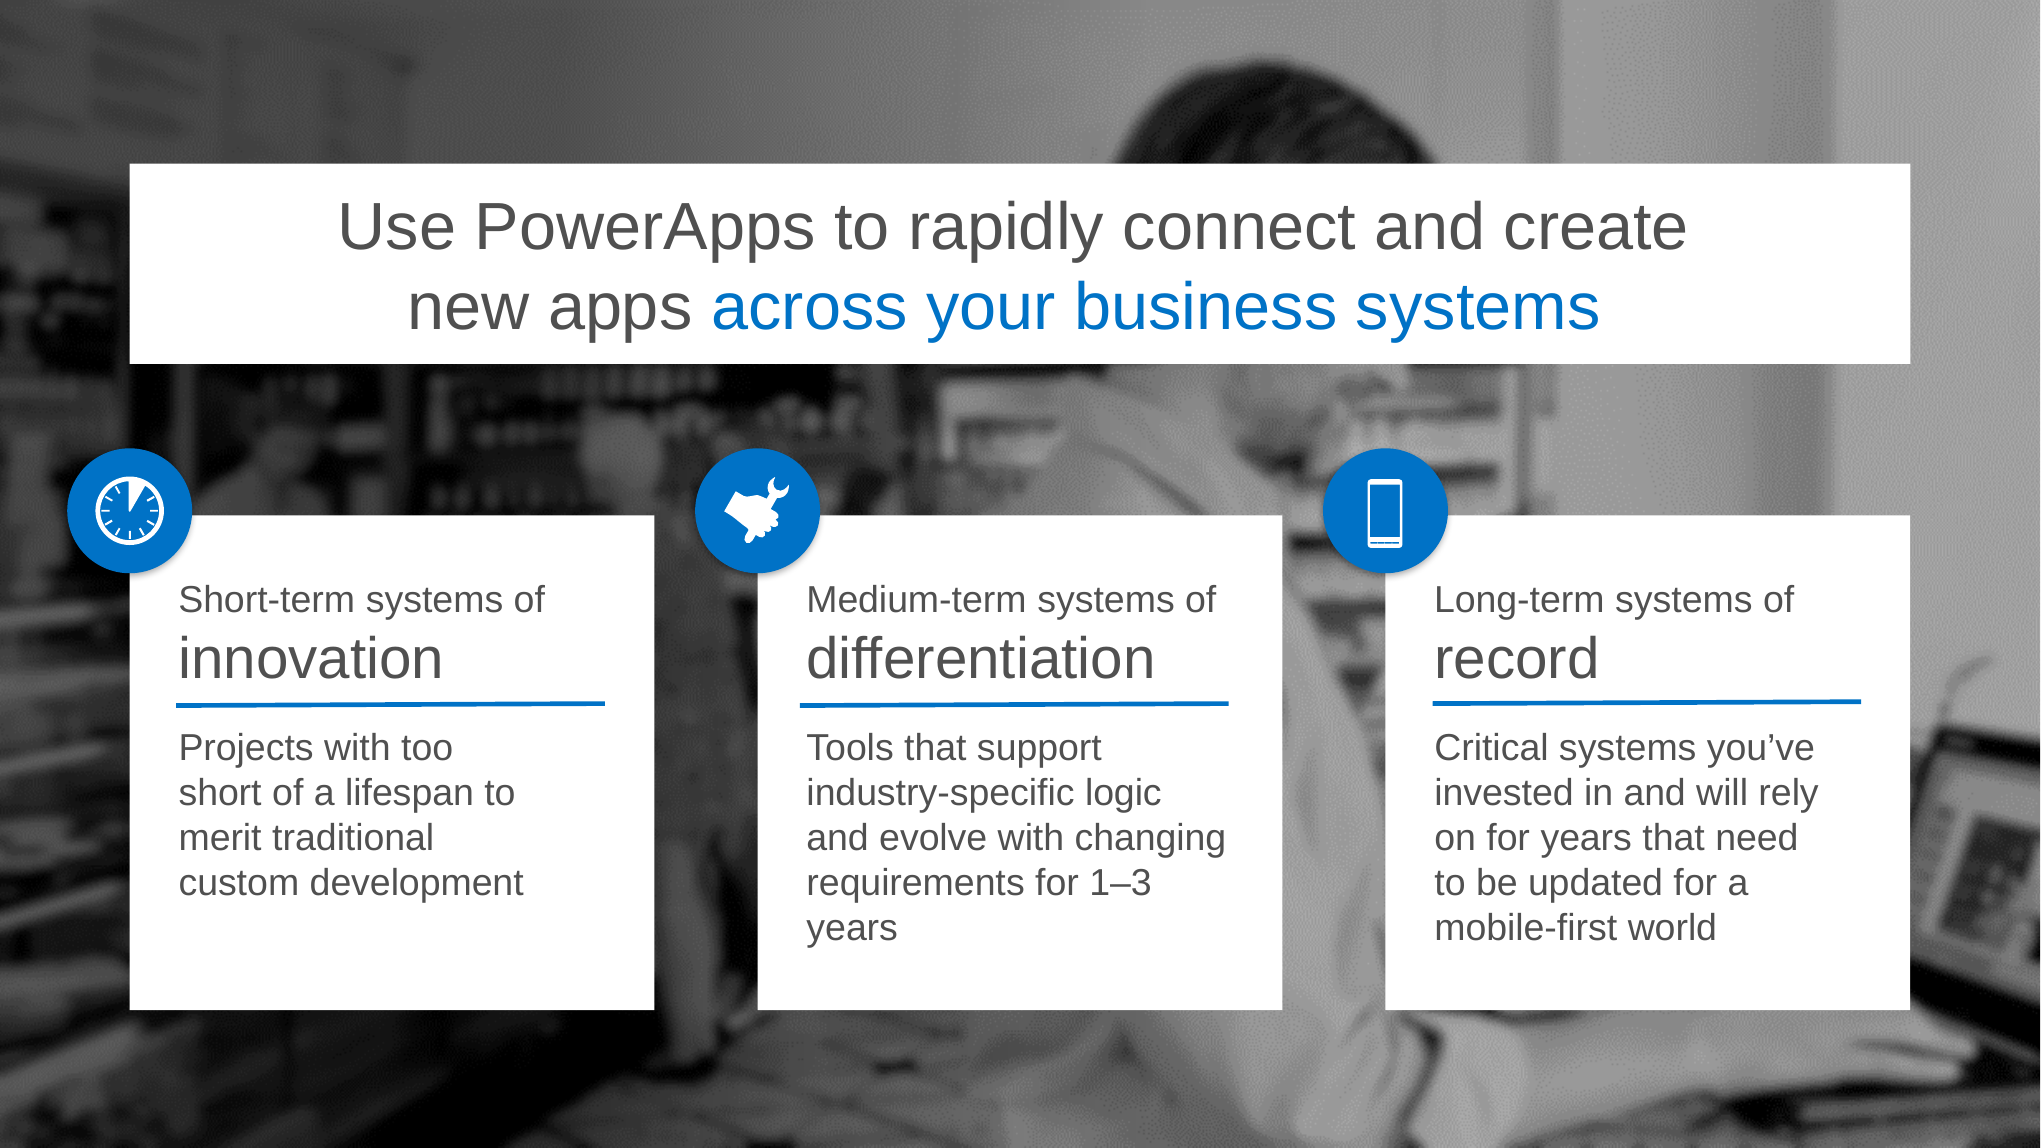

Use PowerApps to rapidly connect and create
new apps across your business systems

Short-term systems of
innovation
Projects with too short of a lifespan to merit traditional custom development
Medium-term systems of
differentiation
Tools that support industry-specific logic and evolve with changing requirements for 1–3 years
Long-term systems of
record
Critical systems you’ve invested in and will rely on for years that need to be updated for a
mobile-first world